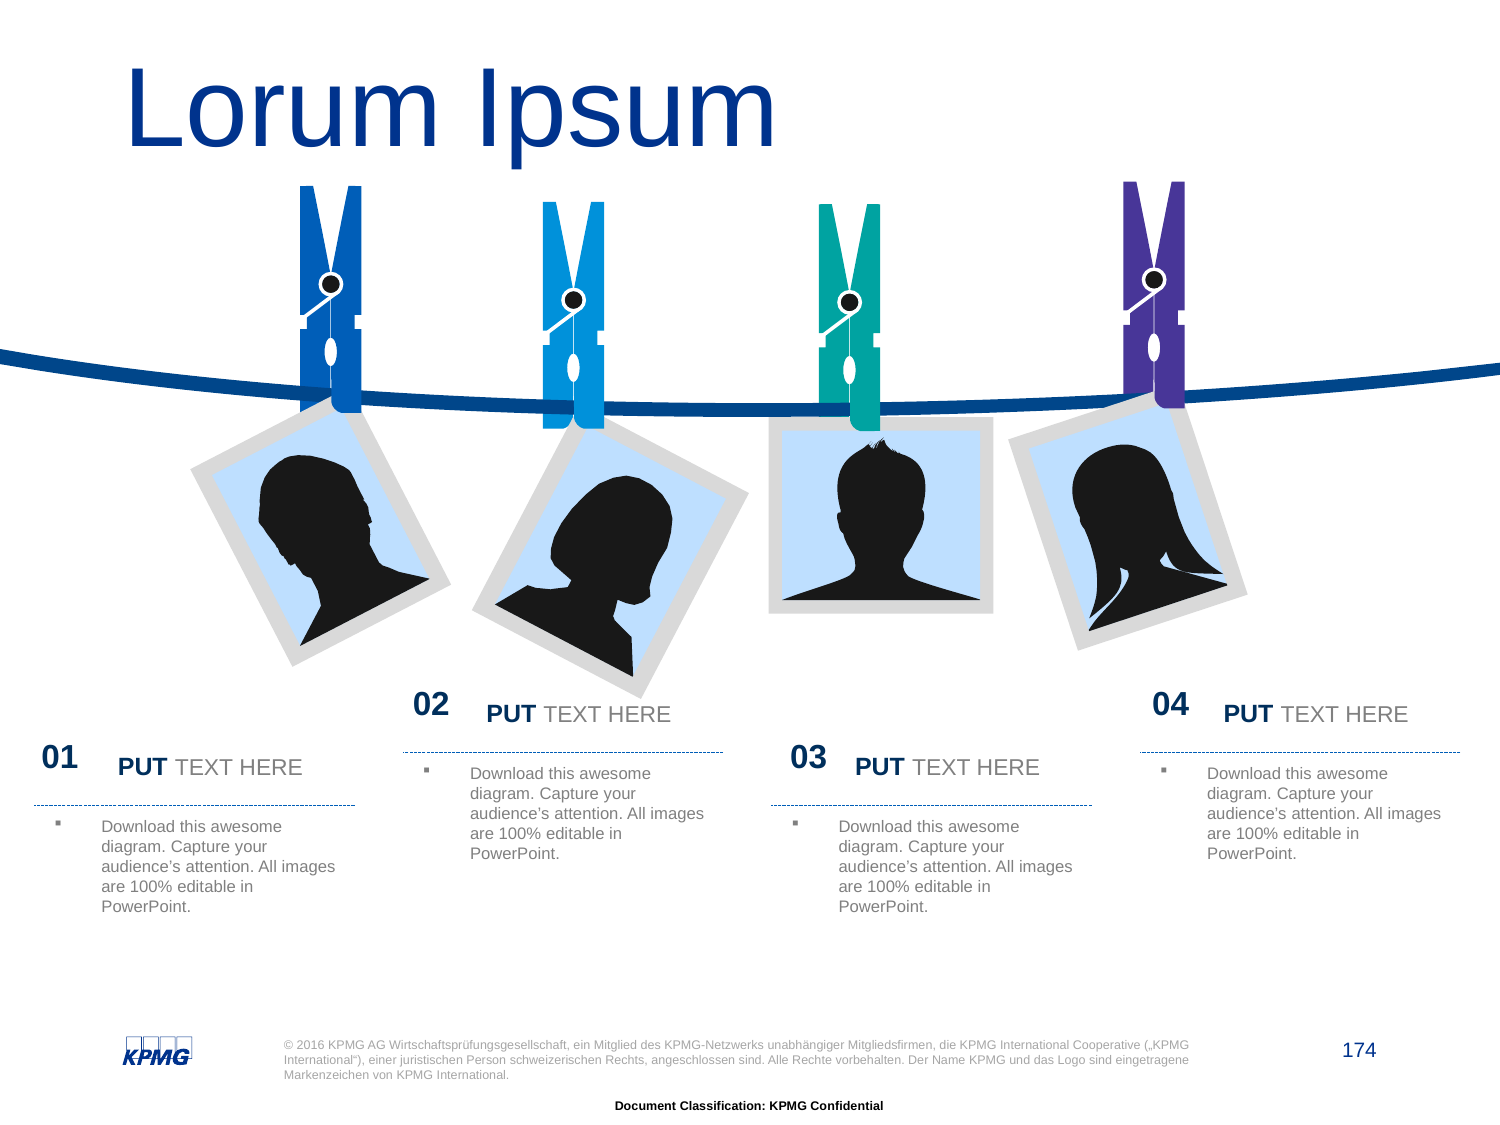

# Lorum Ipsum

02
PUT TEXT HERE
Download this awesome diagram. Capture your audience’s attention. All images are 100% editable in PowerPoint.
04
PUT TEXT HERE
Download this awesome diagram. Capture your audience’s attention. All images are 100% editable in PowerPoint.
01
PUT TEXT HERE
Download this awesome diagram. Capture your audience’s attention. All images are 100% editable in PowerPoint.
03
PUT TEXT HERE
Download this awesome diagram. Capture your audience’s attention. All images are 100% editable in PowerPoint.